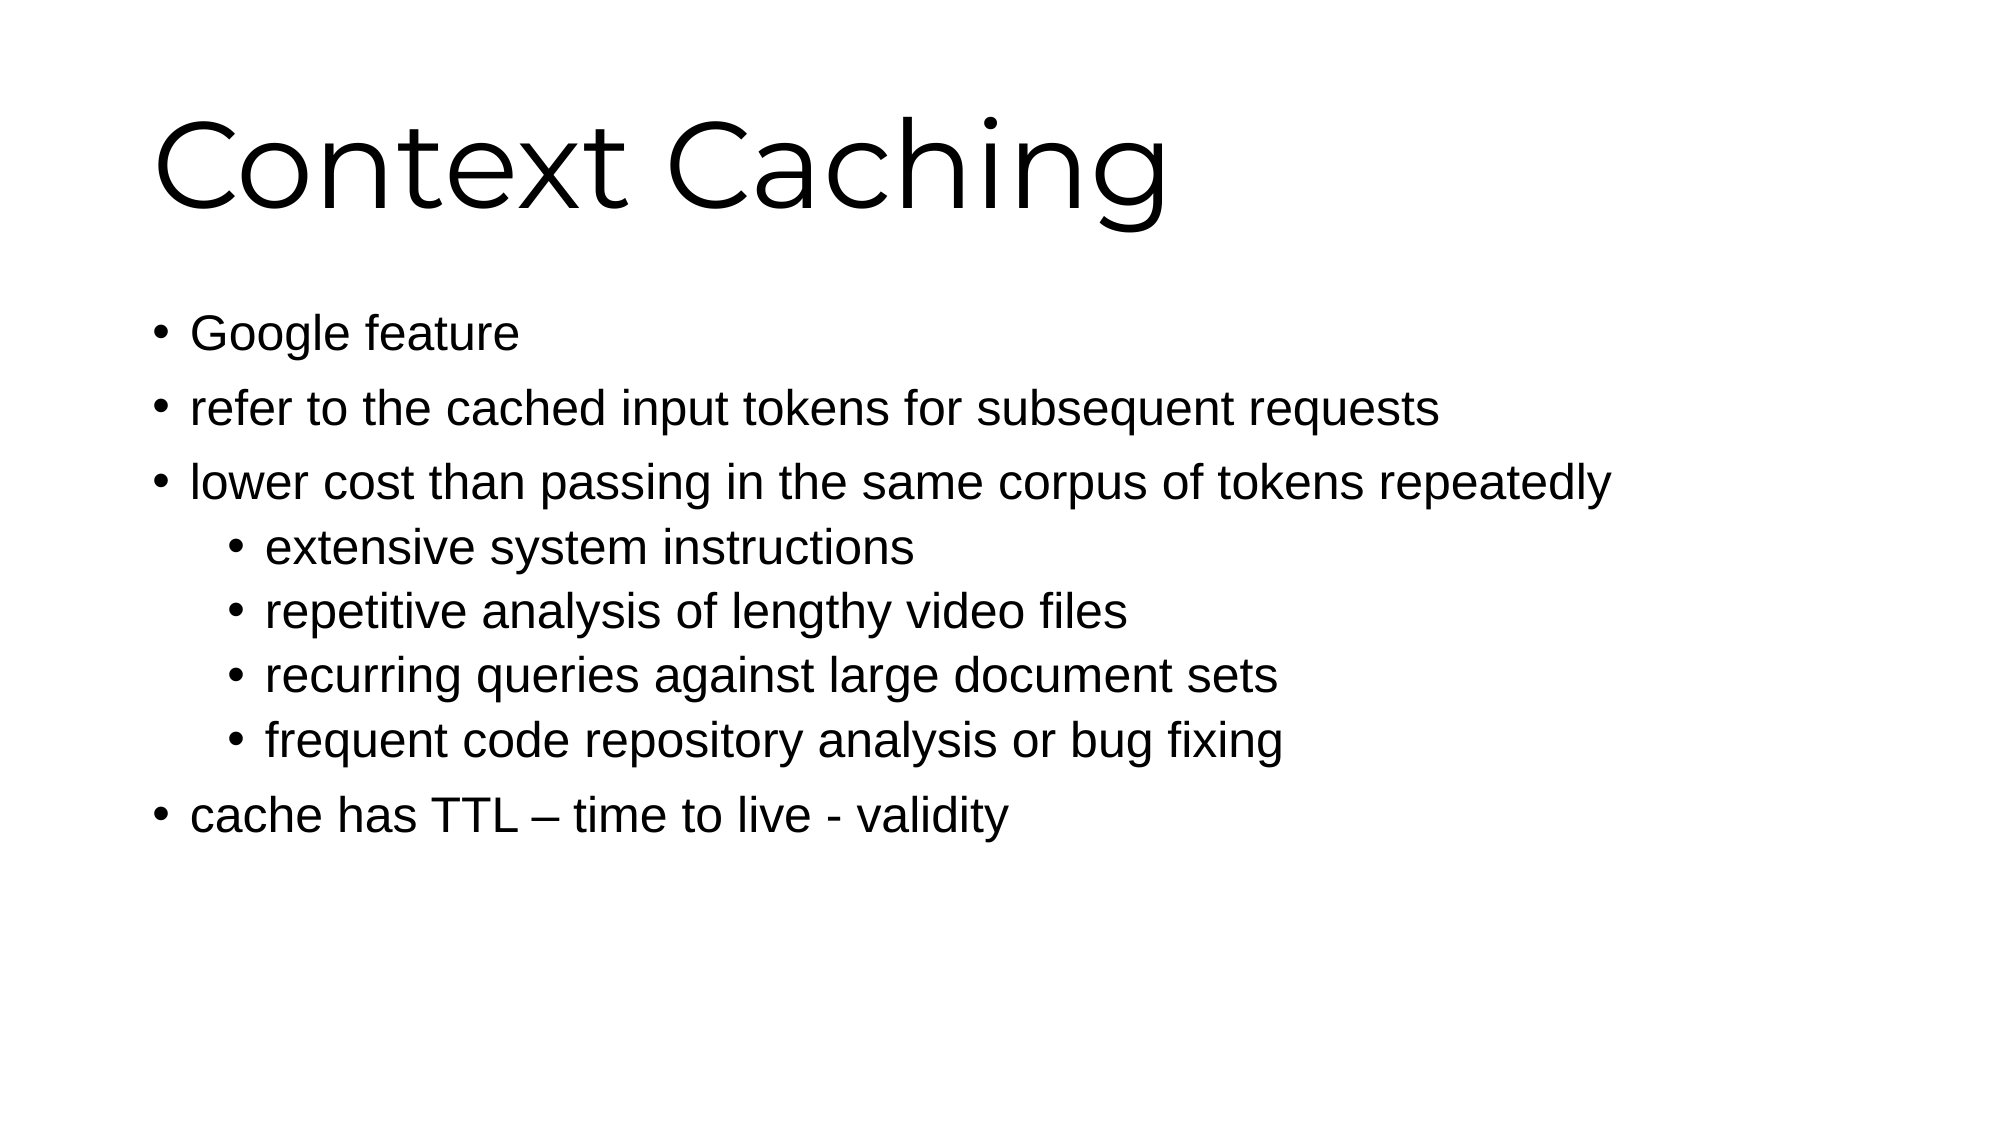

# Context Caching
Google feature
refer to the cached input tokens for subsequent requests
lower cost than passing in the same corpus of tokens repeatedly
extensive system instructions
repetitive analysis of lengthy video files
recurring queries against large document sets
frequent code repository analysis or bug fixing
cache has TTL – time to live - validity